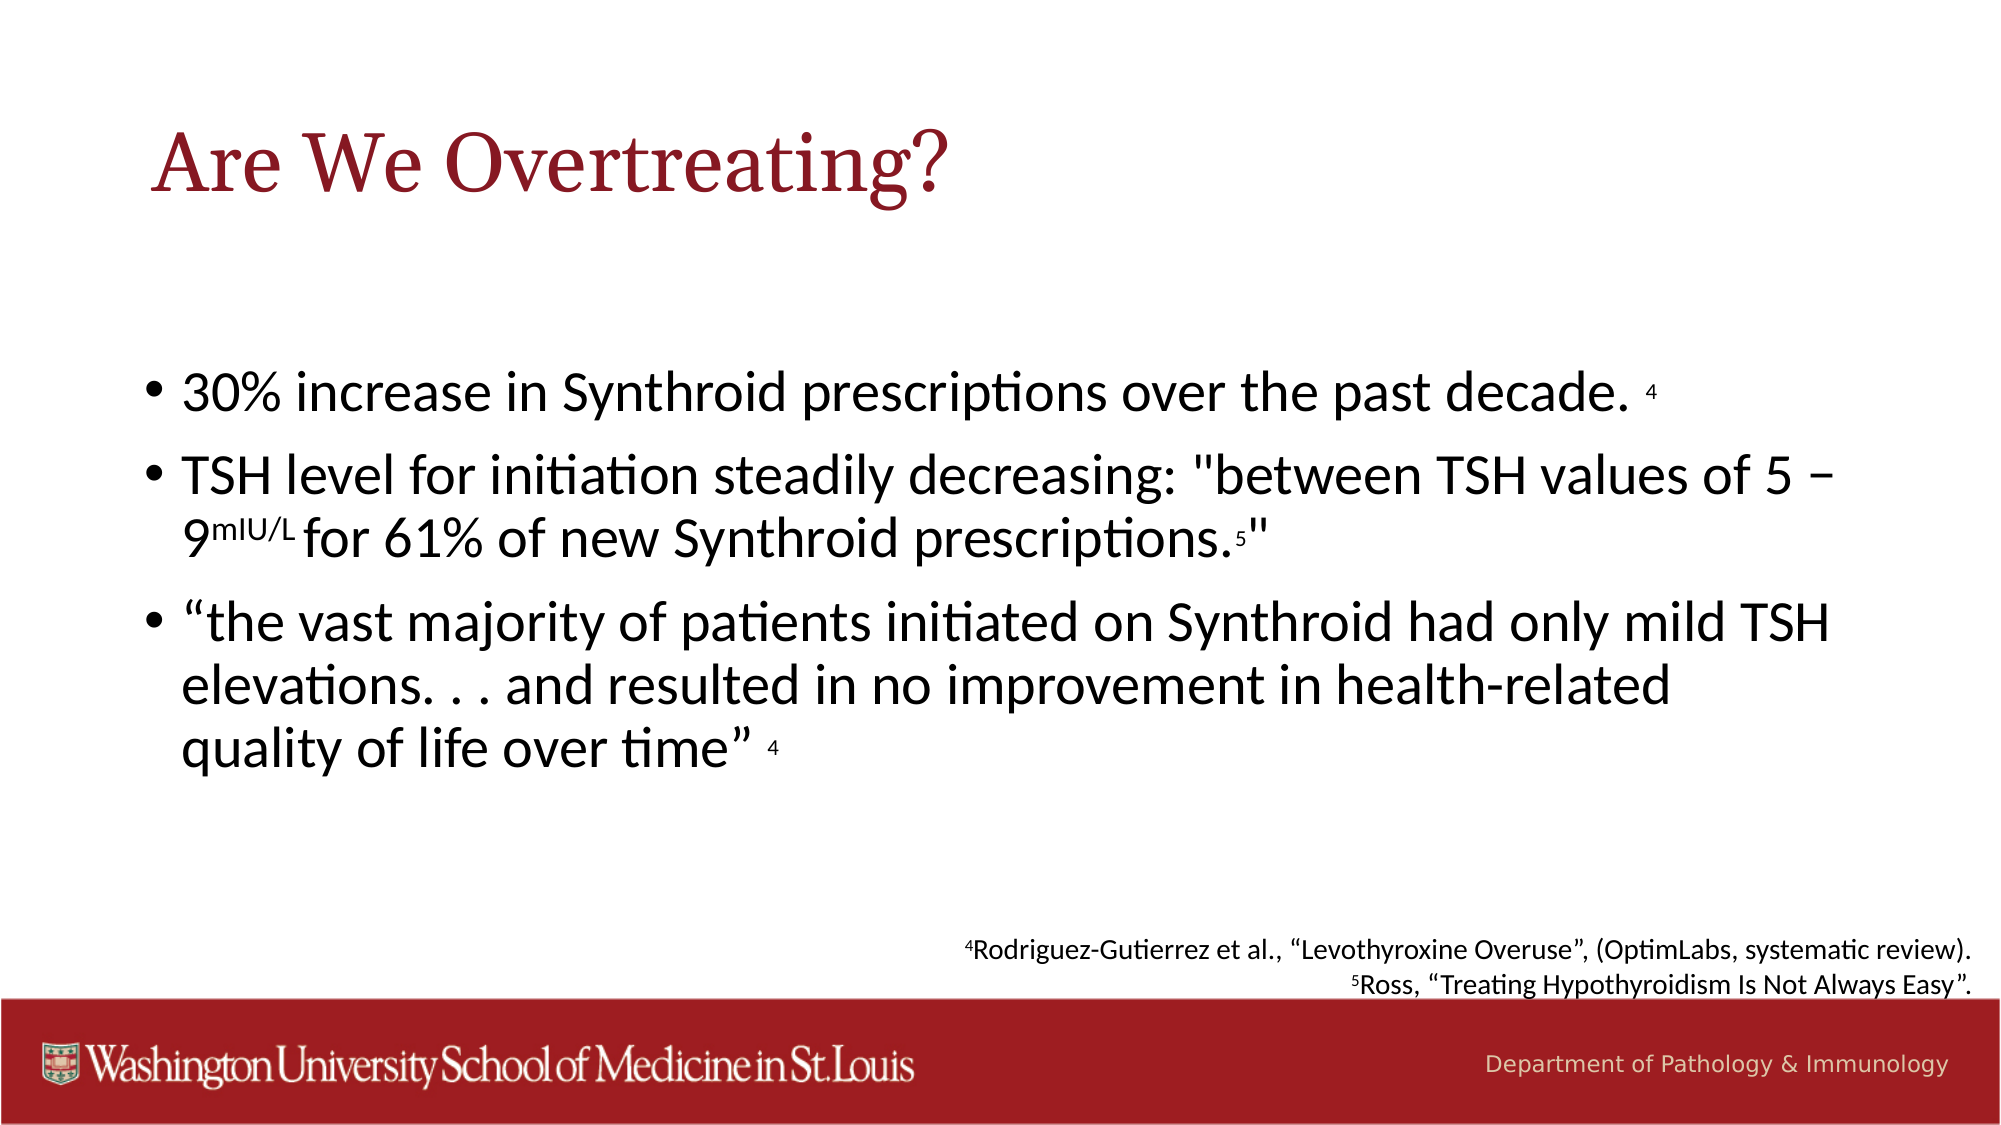

# Are We Overtreating?

30% increase in Synthroid prescriptions over the past decade. 4
TSH level for initiation steadily decreasing: "between TSH values of 5 − 9mIU/L for 61% of new Synthroid prescriptions.5"
“the vast majority of patients initiated on Synthroid had only mild TSH elevations. . . and resulted in no improvement in health-related quality of life over time” 4
4Rodriguez-Gutierrez et al., “Levothyroxine Overuse”, (OptimLabs, systematic review).​
5Ross, “Treating Hypothyroidism Is Not Always Easy”.​